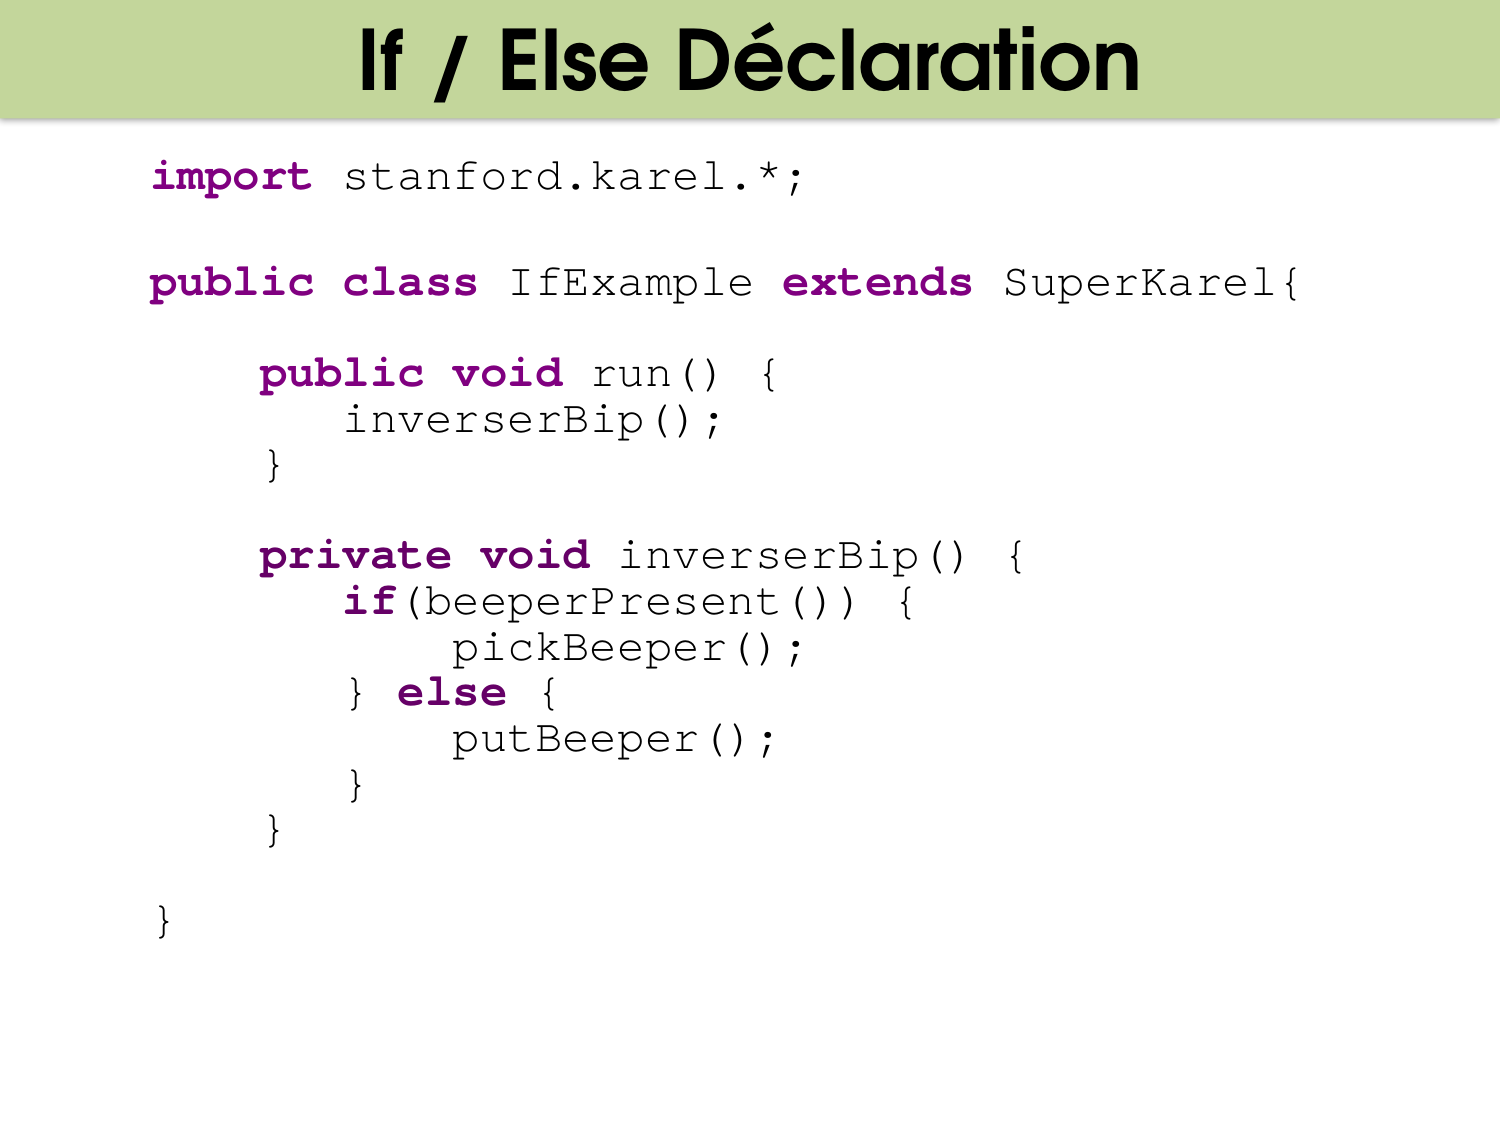

If / Else Déclaration
import stanford.karel.*;

public class IfExample extends SuperKarel{

    public void run() {
       inverserBip();
    }

    private void inverserBip() {
       if(beeperPresent()) {
           pickBeeper();
       } else {
           putBeeper();
       }
    }

}